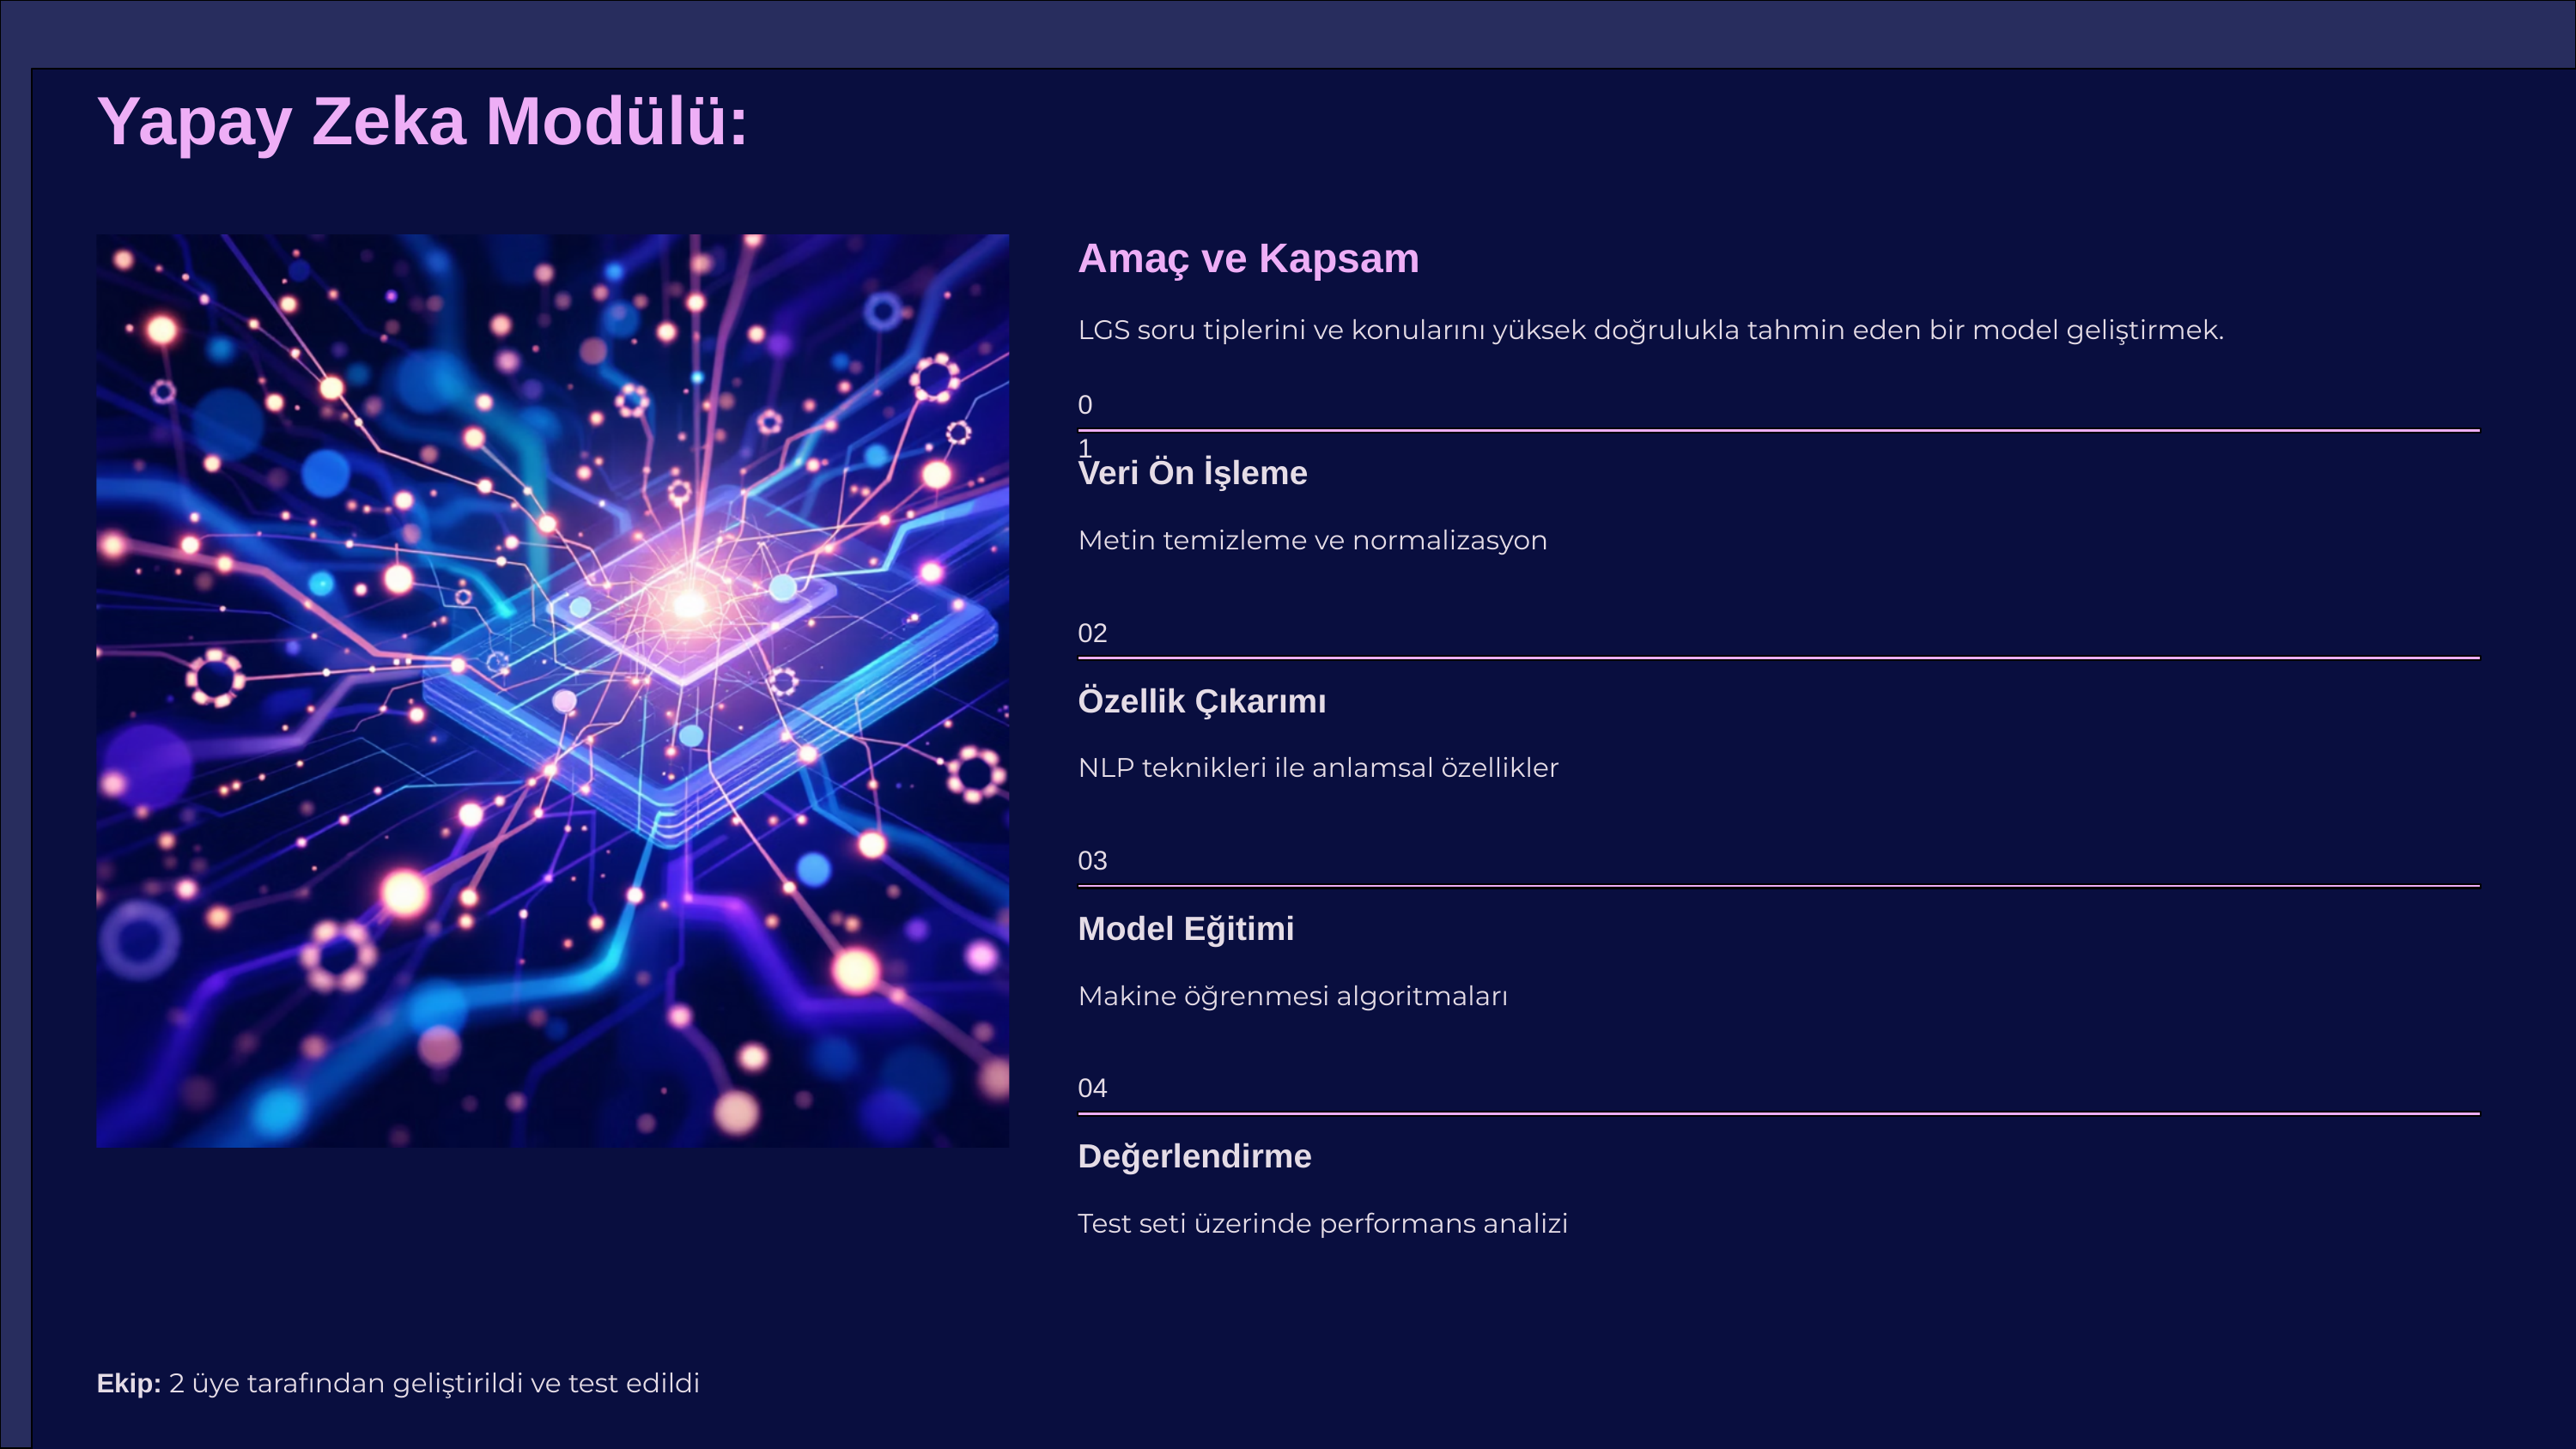

Yapay Zeka Modülü:
Amaç ve Kapsam

LGS soru tiplerini ve konularını yüksek doğrulukla tahmin eden bir model geliştirmek.
01

Veri Ön İşleme
Metin temizleme ve normalizasyon
02

Özellik Çıkarımı
NLP teknikleri ile anlamsal özellikler
03

Model Eğitimi
Makine öğrenmesi algoritmaları
04

Değerlendirme
Test seti üzerinde performans analizi
Ekip: 2 üye tarafından geliştirildi ve test edildi